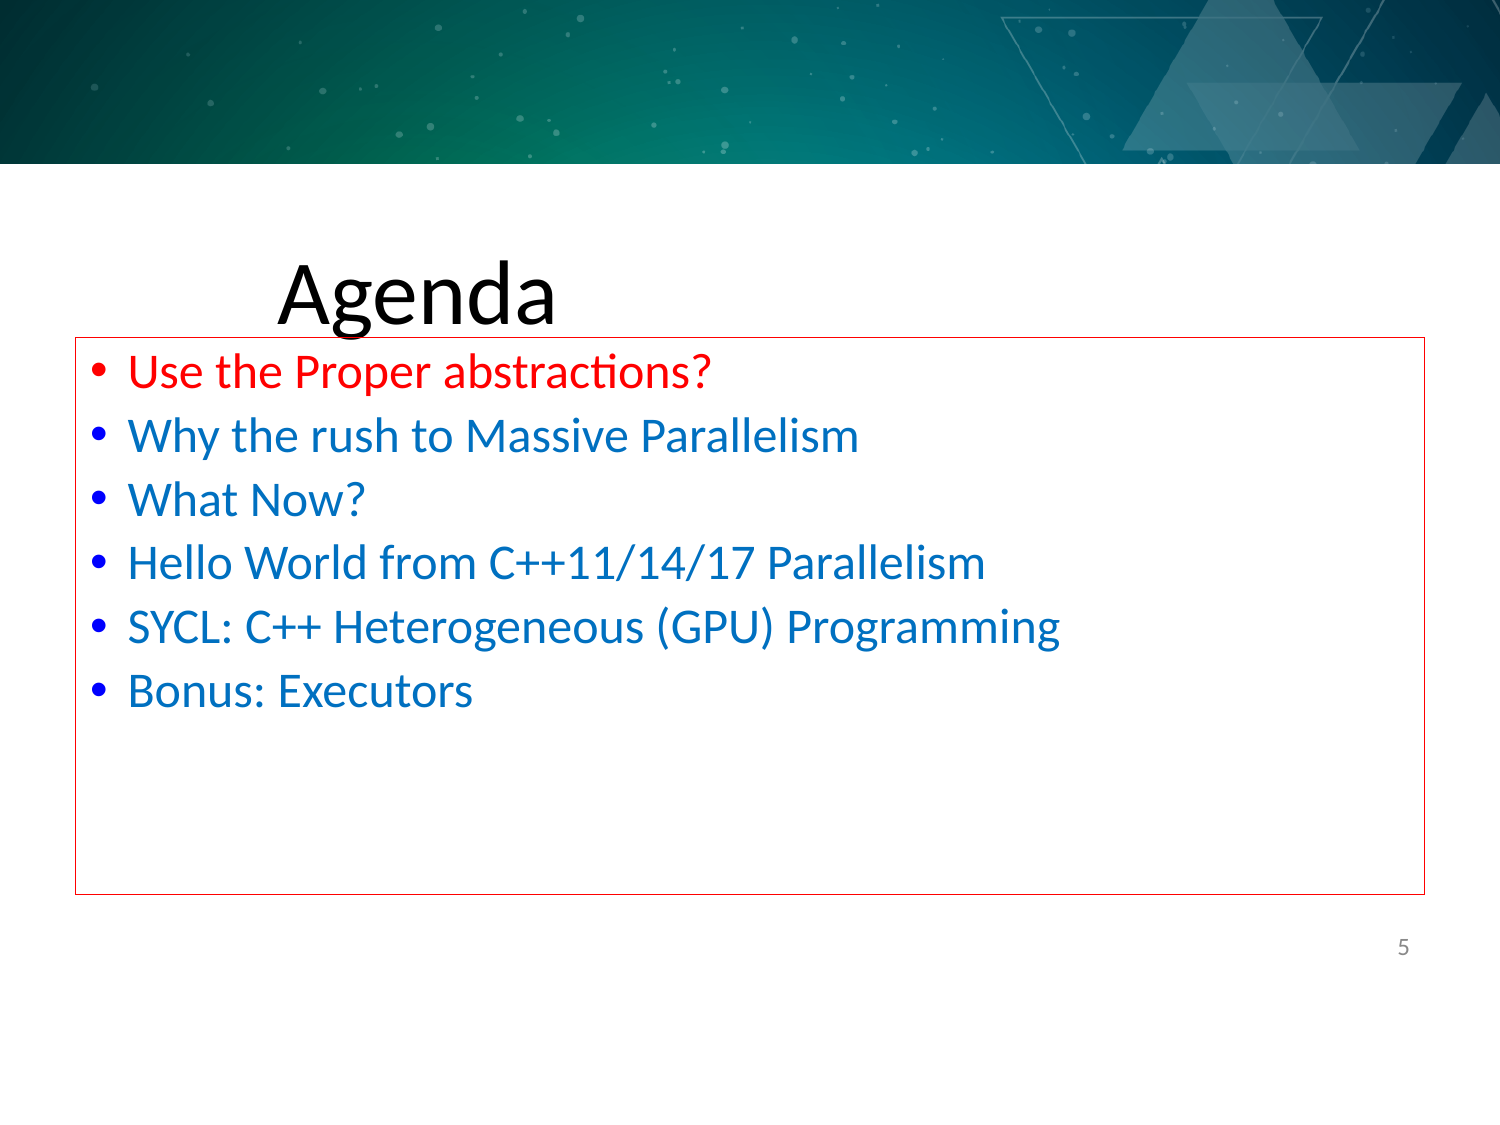

# Agenda
Use the Proper abstractions?
Why the rush to Massive Parallelism
What Now?
Hello World from C++11/14/17 Parallelism
SYCL: C++ Heterogeneous (GPU) Programming
Bonus: Executors
5